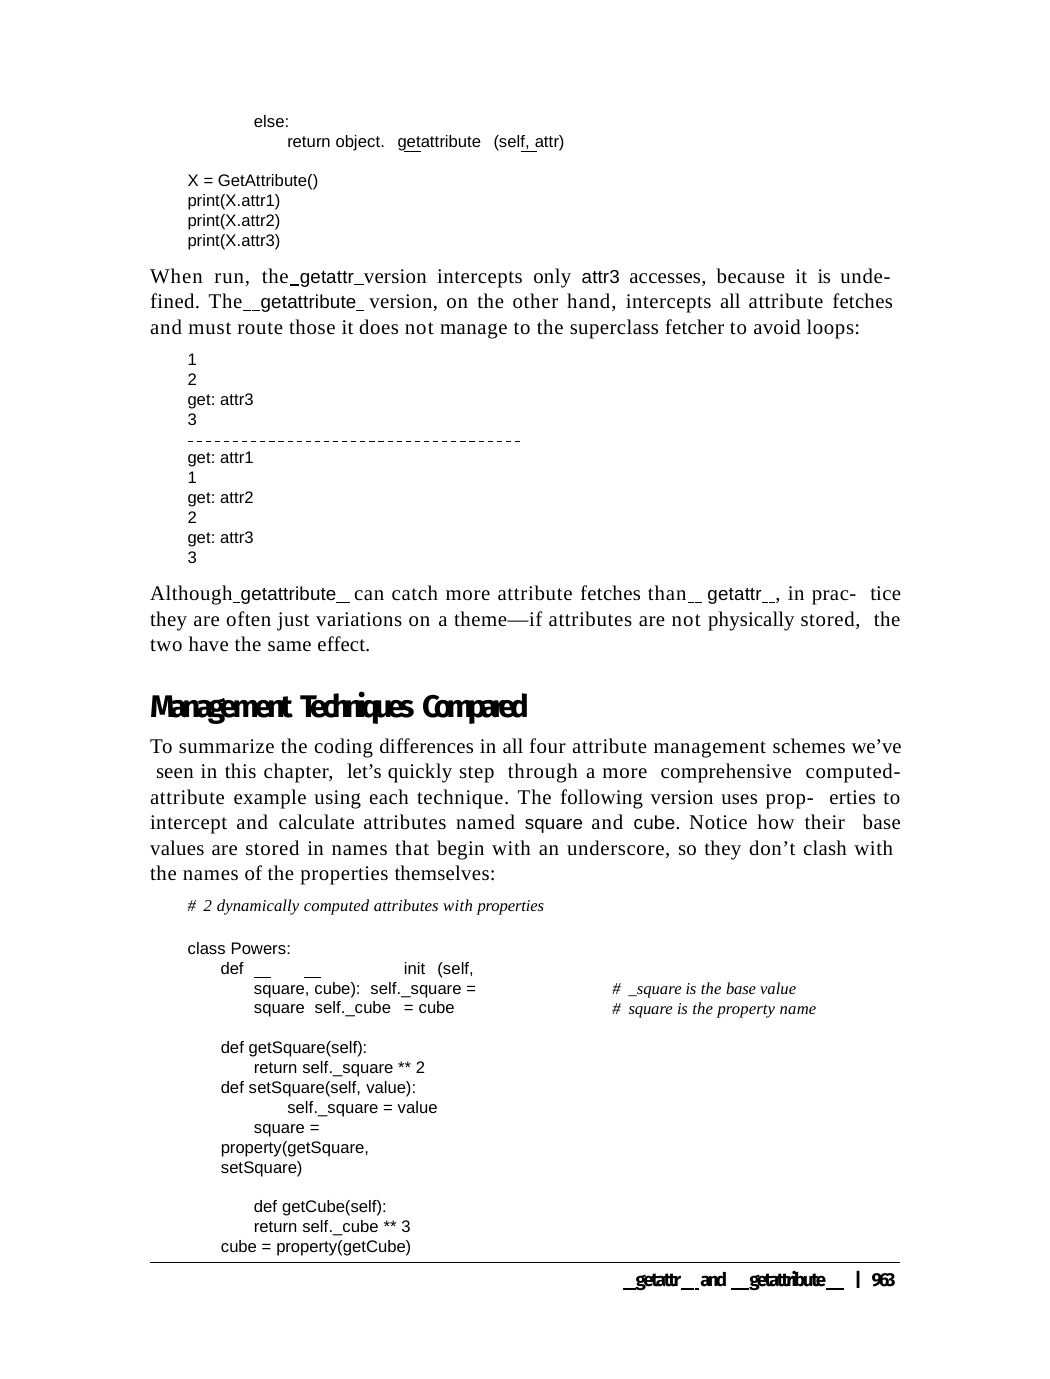

else:
return object. getattribute (self, attr)

X = GetAttribute()  print(X.attr1)  print(X.attr2)  print(X.attr3)
When run, the getattr version intercepts only attr3 accesses, because it is unde-  fined. The  getattribute version, on the other hand, intercepts all attribute fetches  and must route those it does not manage to the superclass fetcher to avoid loops:
1
2
get: attr3  3

get: attr1  1
get: attr2  2
get: attr3  3
Although getattribute  can catch more attribute fetches than  getattr  , in prac-  tice they are often just variations on a theme—if attributes are not physically stored,  the two have the same effect.

Management Techniques Compared
To summarize the coding differences in all four attribute management schemes we’ve  seen in this chapter, let’s quickly step through a more comprehensive  computed-attribute example using each technique. The following version uses prop-  erties to intercept and calculate attributes named square and cube. Notice how their  base values are stored in names that begin with an underscore, so they don’t clash with  the names of the properties themselves:
# 2 dynamically computed attributes with properties

class Powers:
def		init (self, square, cube):  self._square = square  self._cube	= cube
# _square is the base value
# square is the property name

def getSquare(self):
return self._square ** 2  def setSquare(self, value):
self._square = value
square = property(getSquare, setSquare)

def getCube(self):
return self._cube ** 3  cube = property(getCube)

    getattr    and     getattribute      |  963